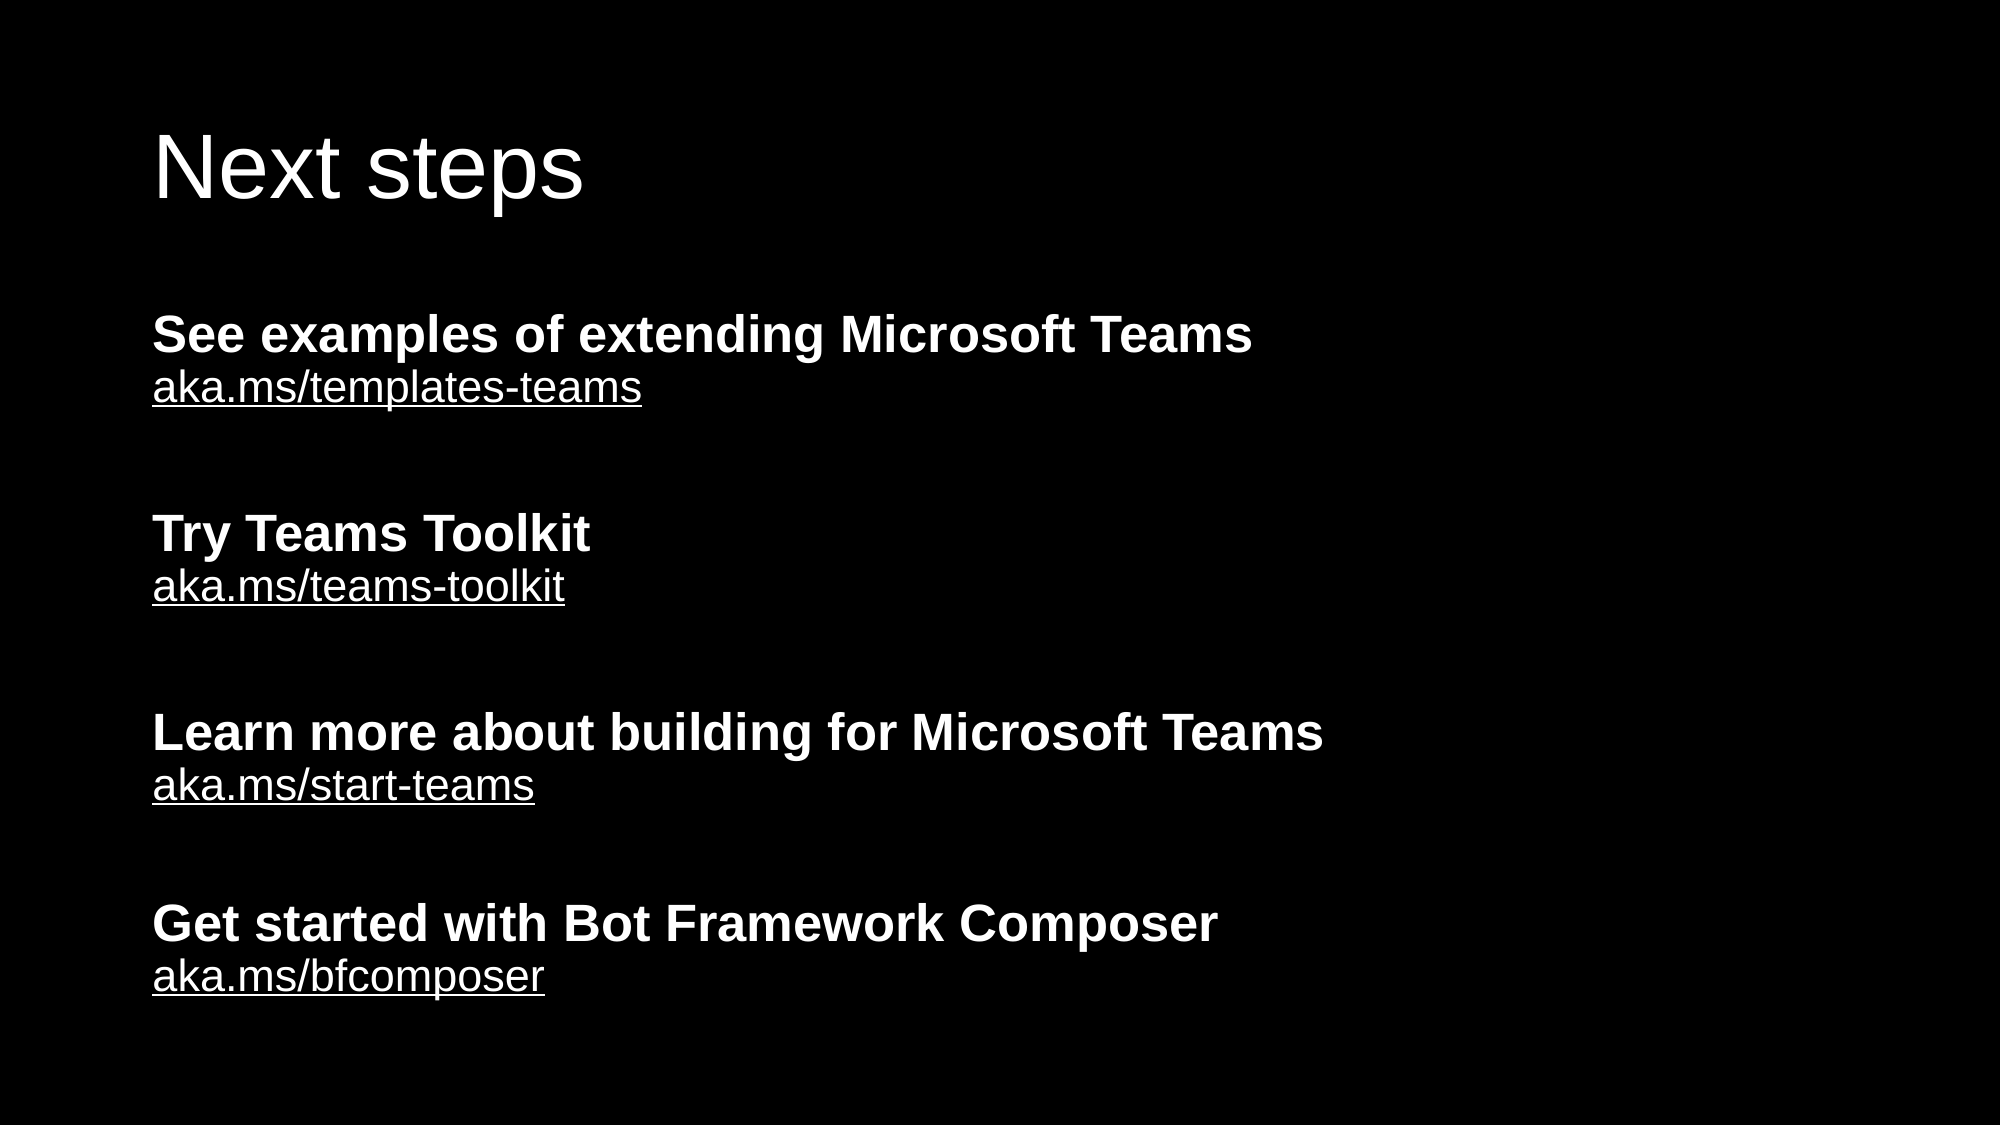

# Next steps
See examples of extending Microsoft Teams
aka.ms/templates-teams

Try Teams Toolkit
aka.ms/teams-toolkit

Learn more about building for Microsoft Teams
aka.ms/start-teams

Get started with Bot Framework Composer
aka.ms/bfcomposer